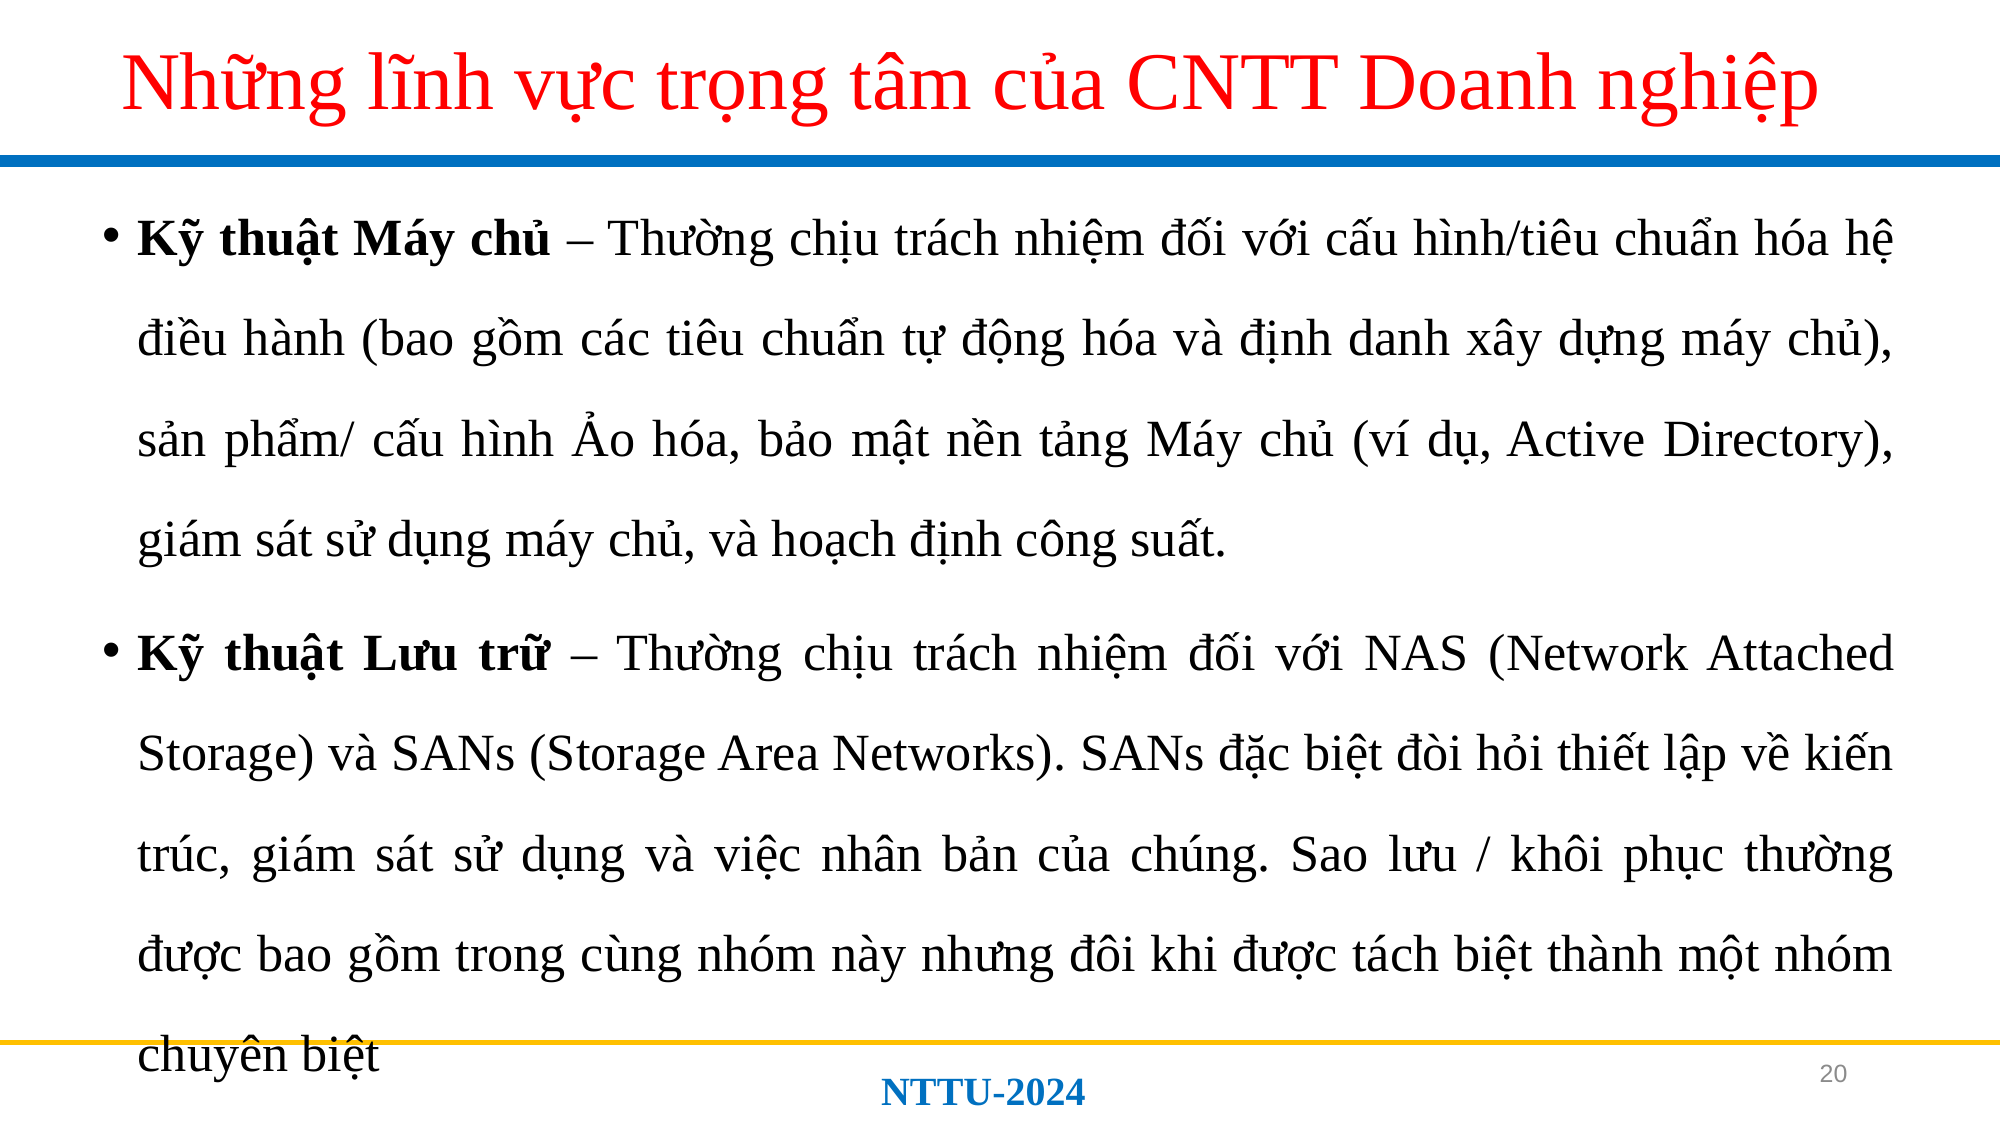

# Những lĩnh vực trọng tâm của CNTT Doanh nghiệp
Kỹ thuật Máy chủ – Thường chịu trách nhiệm đối với cấu hình/tiêu chuẩn hóa hệ điều hành (bao gồm các tiêu chuẩn tự động hóa và định danh xây dựng máy chủ), sản phẩm/ cấu hình Ảo hóa, bảo mật nền tảng Máy chủ (ví dụ, Active Directory), giám sát sử dụng máy chủ, và hoạch định công suất.
Kỹ thuật Lưu trữ – Thường chịu trách nhiệm đối với NAS (Network Attached Storage) và SANs (Storage Area Networks). SANs đặc biệt đòi hỏi thiết lập về kiến trúc, giám sát sử dụng và việc nhân bản của chúng. Sao lưu / khôi phục thường được bao gồm trong cùng nhóm này nhưng đôi khi được tách biệt thành một nhóm chuyên biệt

20